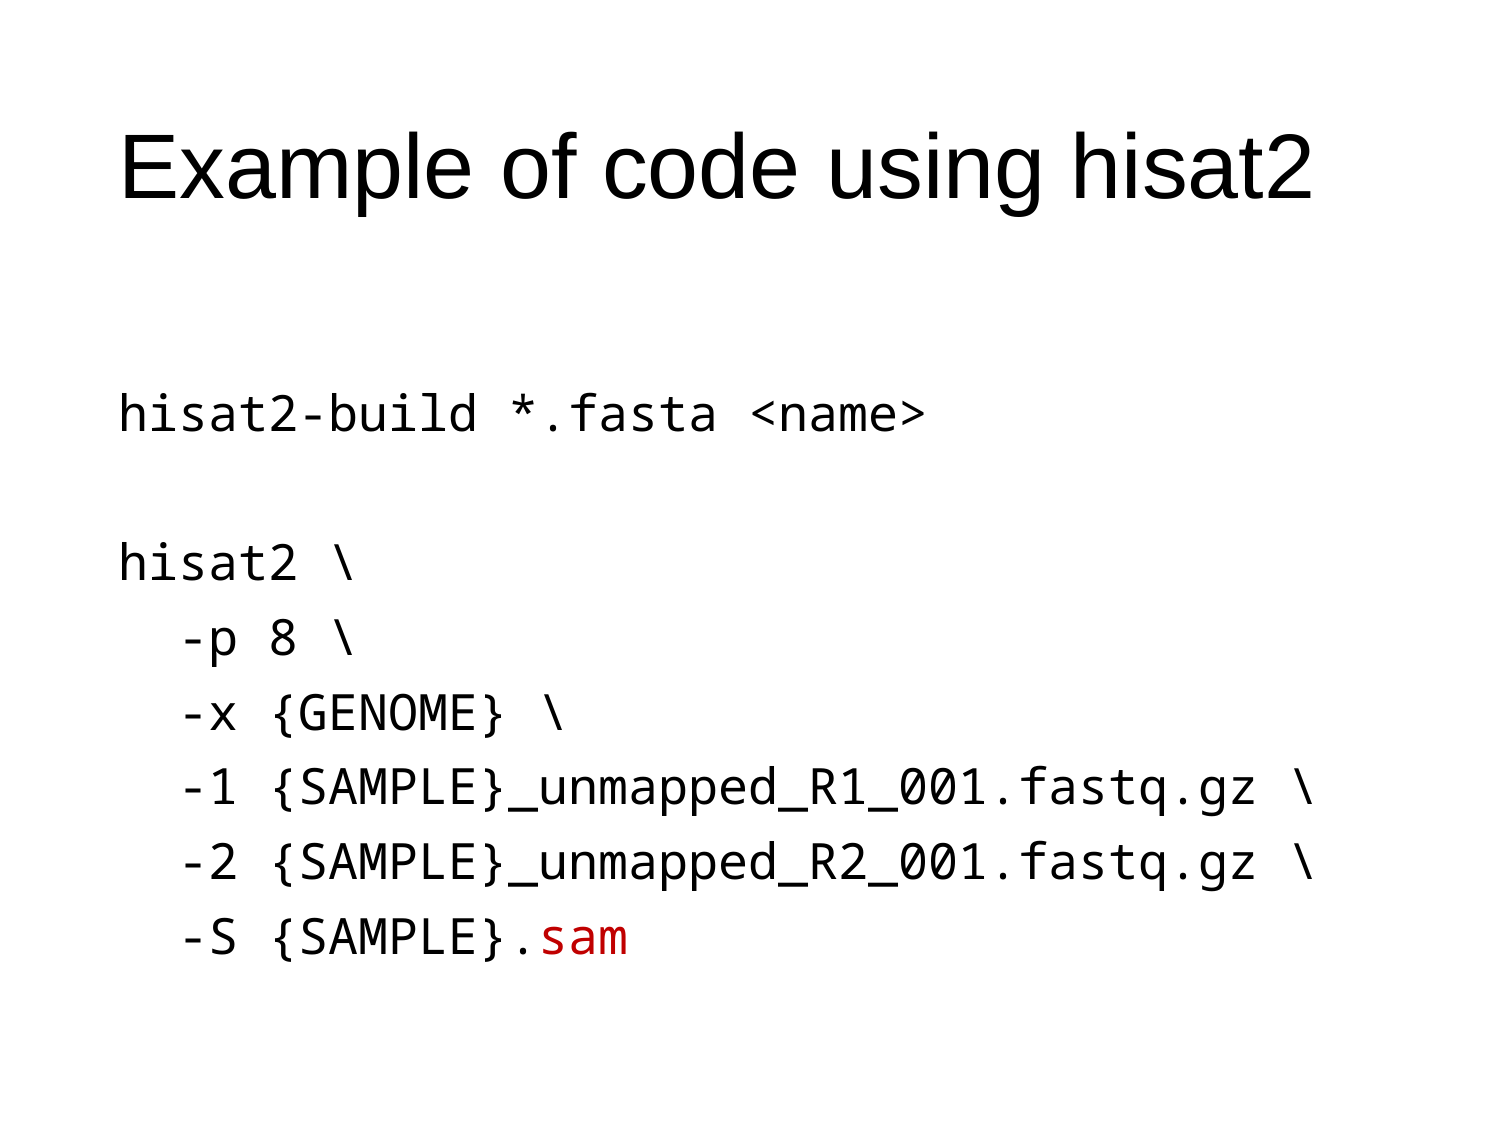

# Example of code using hisat2

hisat2-build *.fasta <name>

hisat2 \
  -p 8 \
  -x {GENOME} \
  -1 {SAMPLE}_unmapped_R1_001.fastq.gz \
  -2 {SAMPLE}_unmapped_R2_001.fastq.gz \
  -S {SAMPLE}.sam